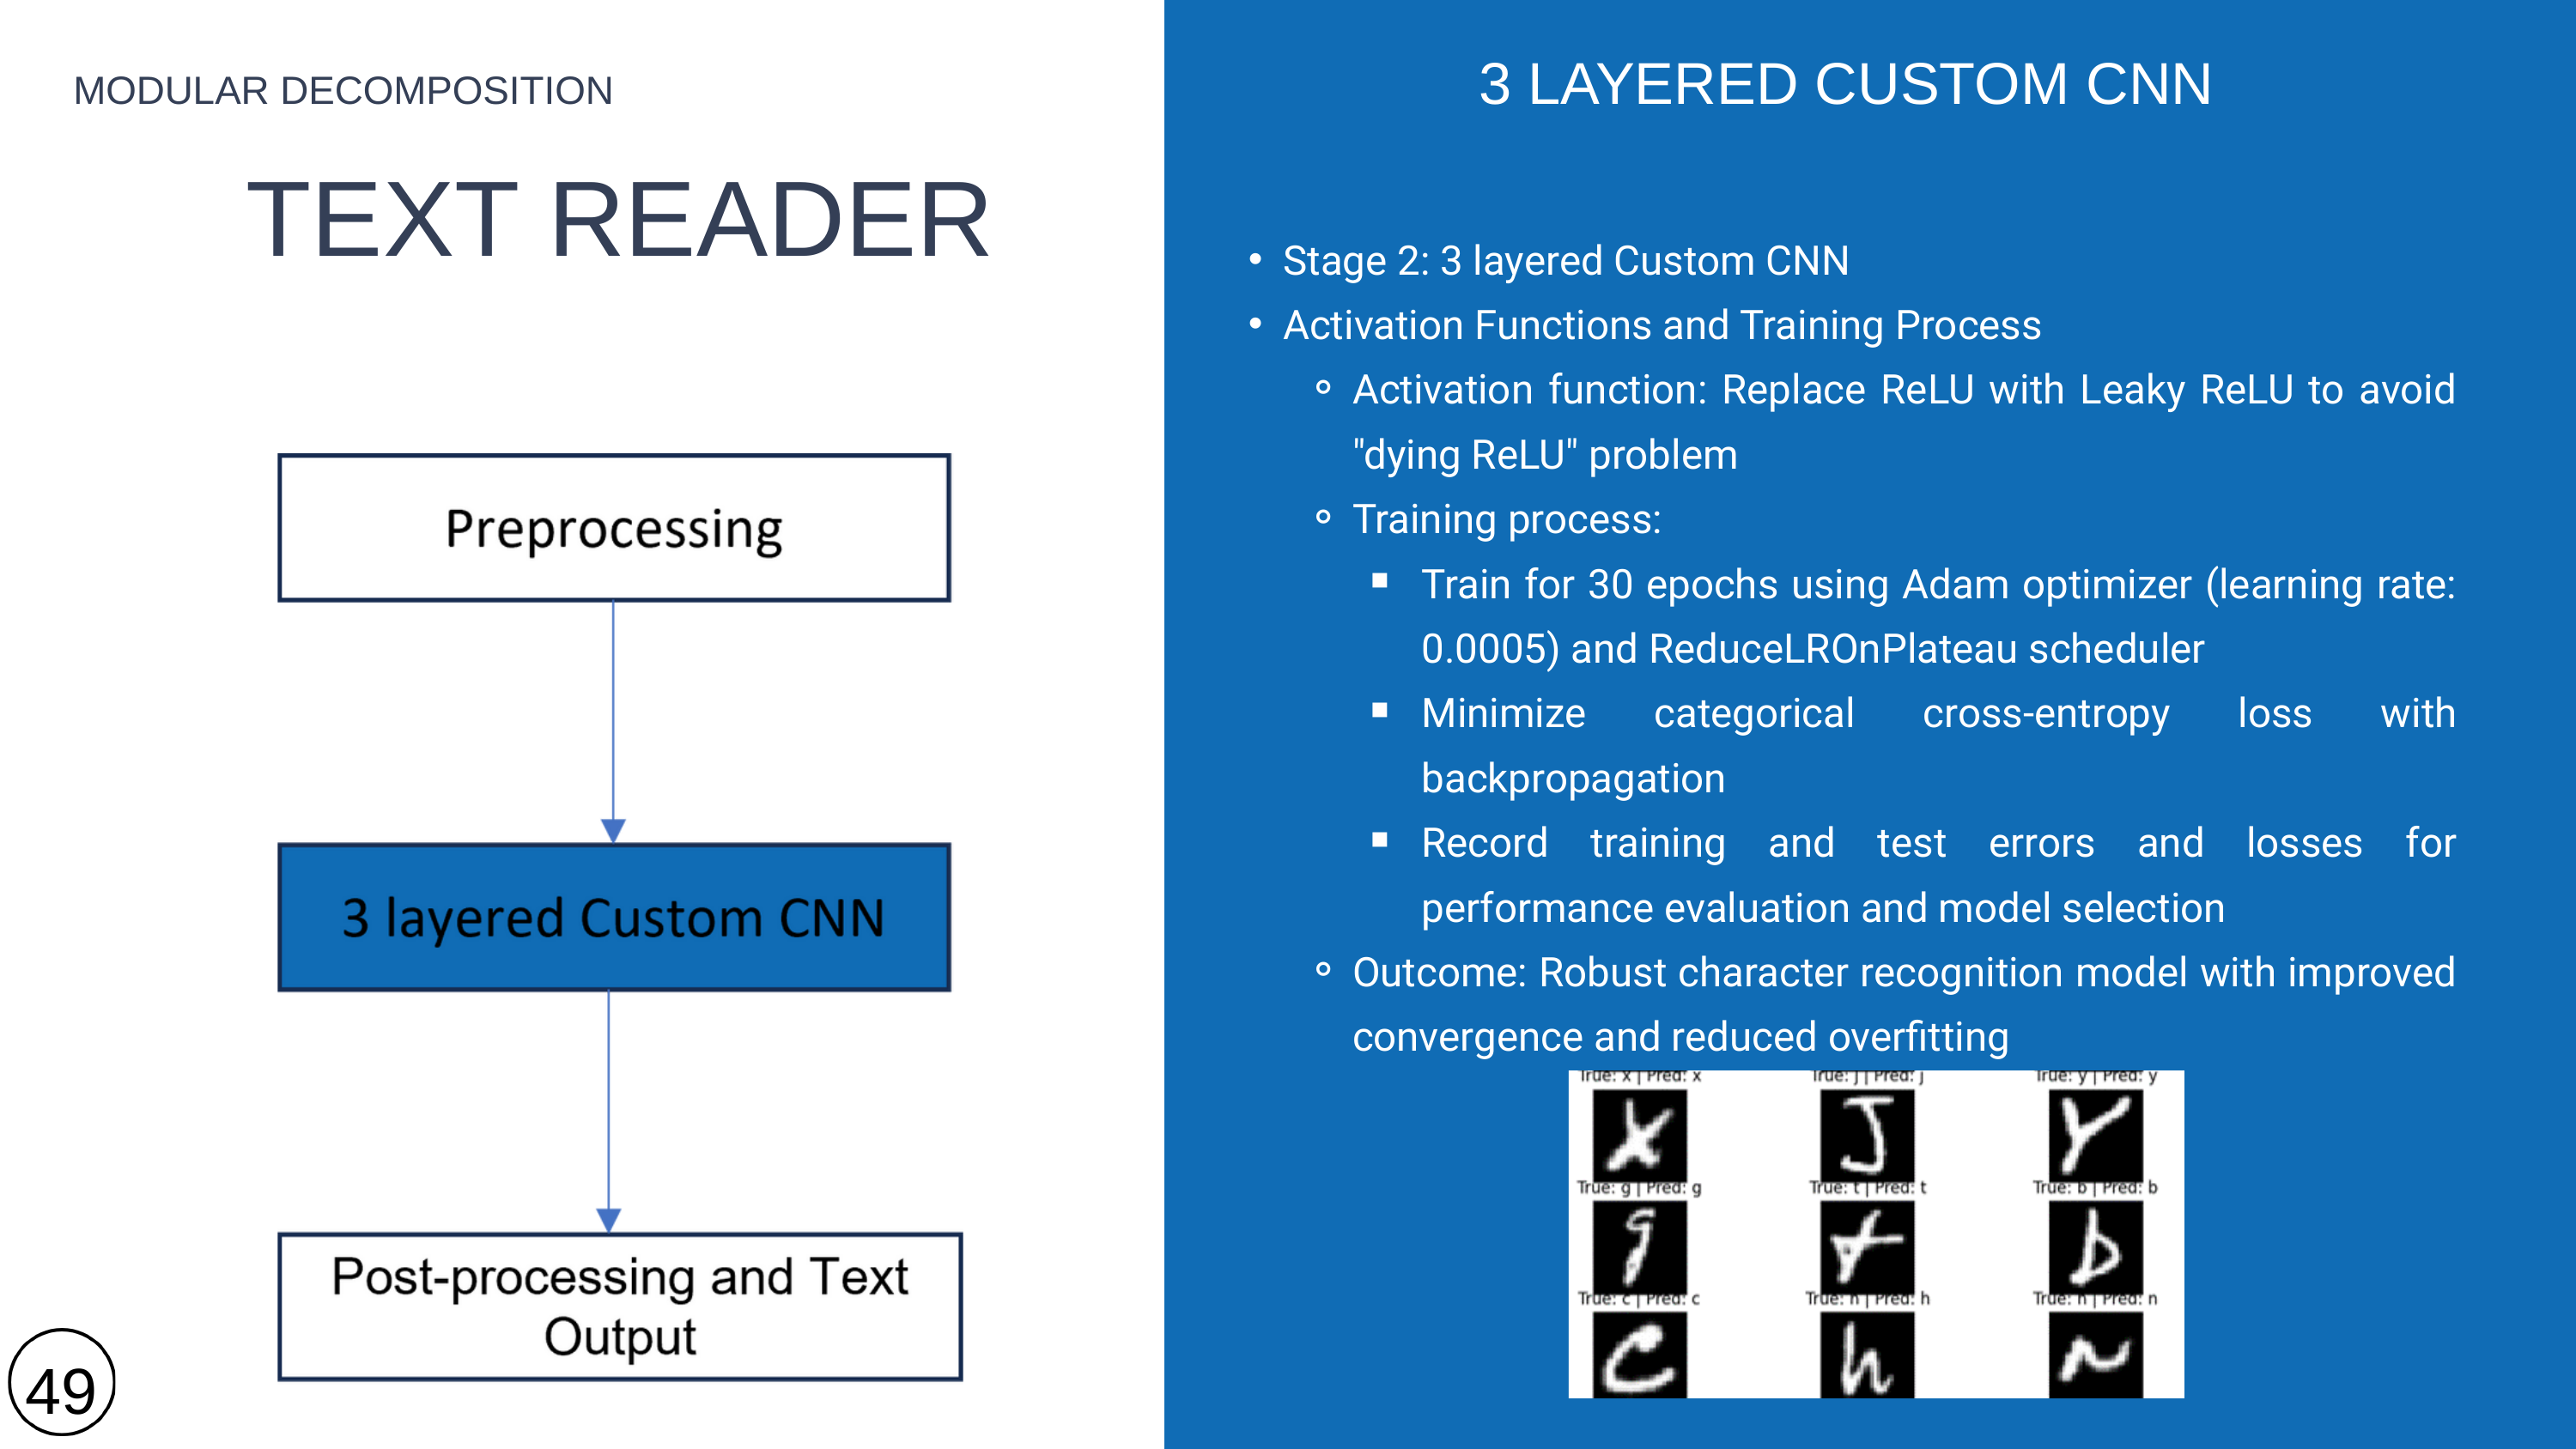

3 LAYERED CUSTOM CNN

MODULAR DECOMPOSITION
TEXT READER
Stage 2: 3 layered Custom CNN
Activation Functions and Training Process
Activation function: Replace ReLU with Leaky ReLU to avoid "dying ReLU" problem
Training process:
Train for 30 epochs using Adam optimizer (learning rate: 0.0005) and ReduceLROnPlateau scheduler
Minimize categorical cross-entropy loss with backpropagation
Record training and test errors and losses for performance evaluation and model selection
Outcome: Robust character recognition model with improved convergence and reduced overfitting

49